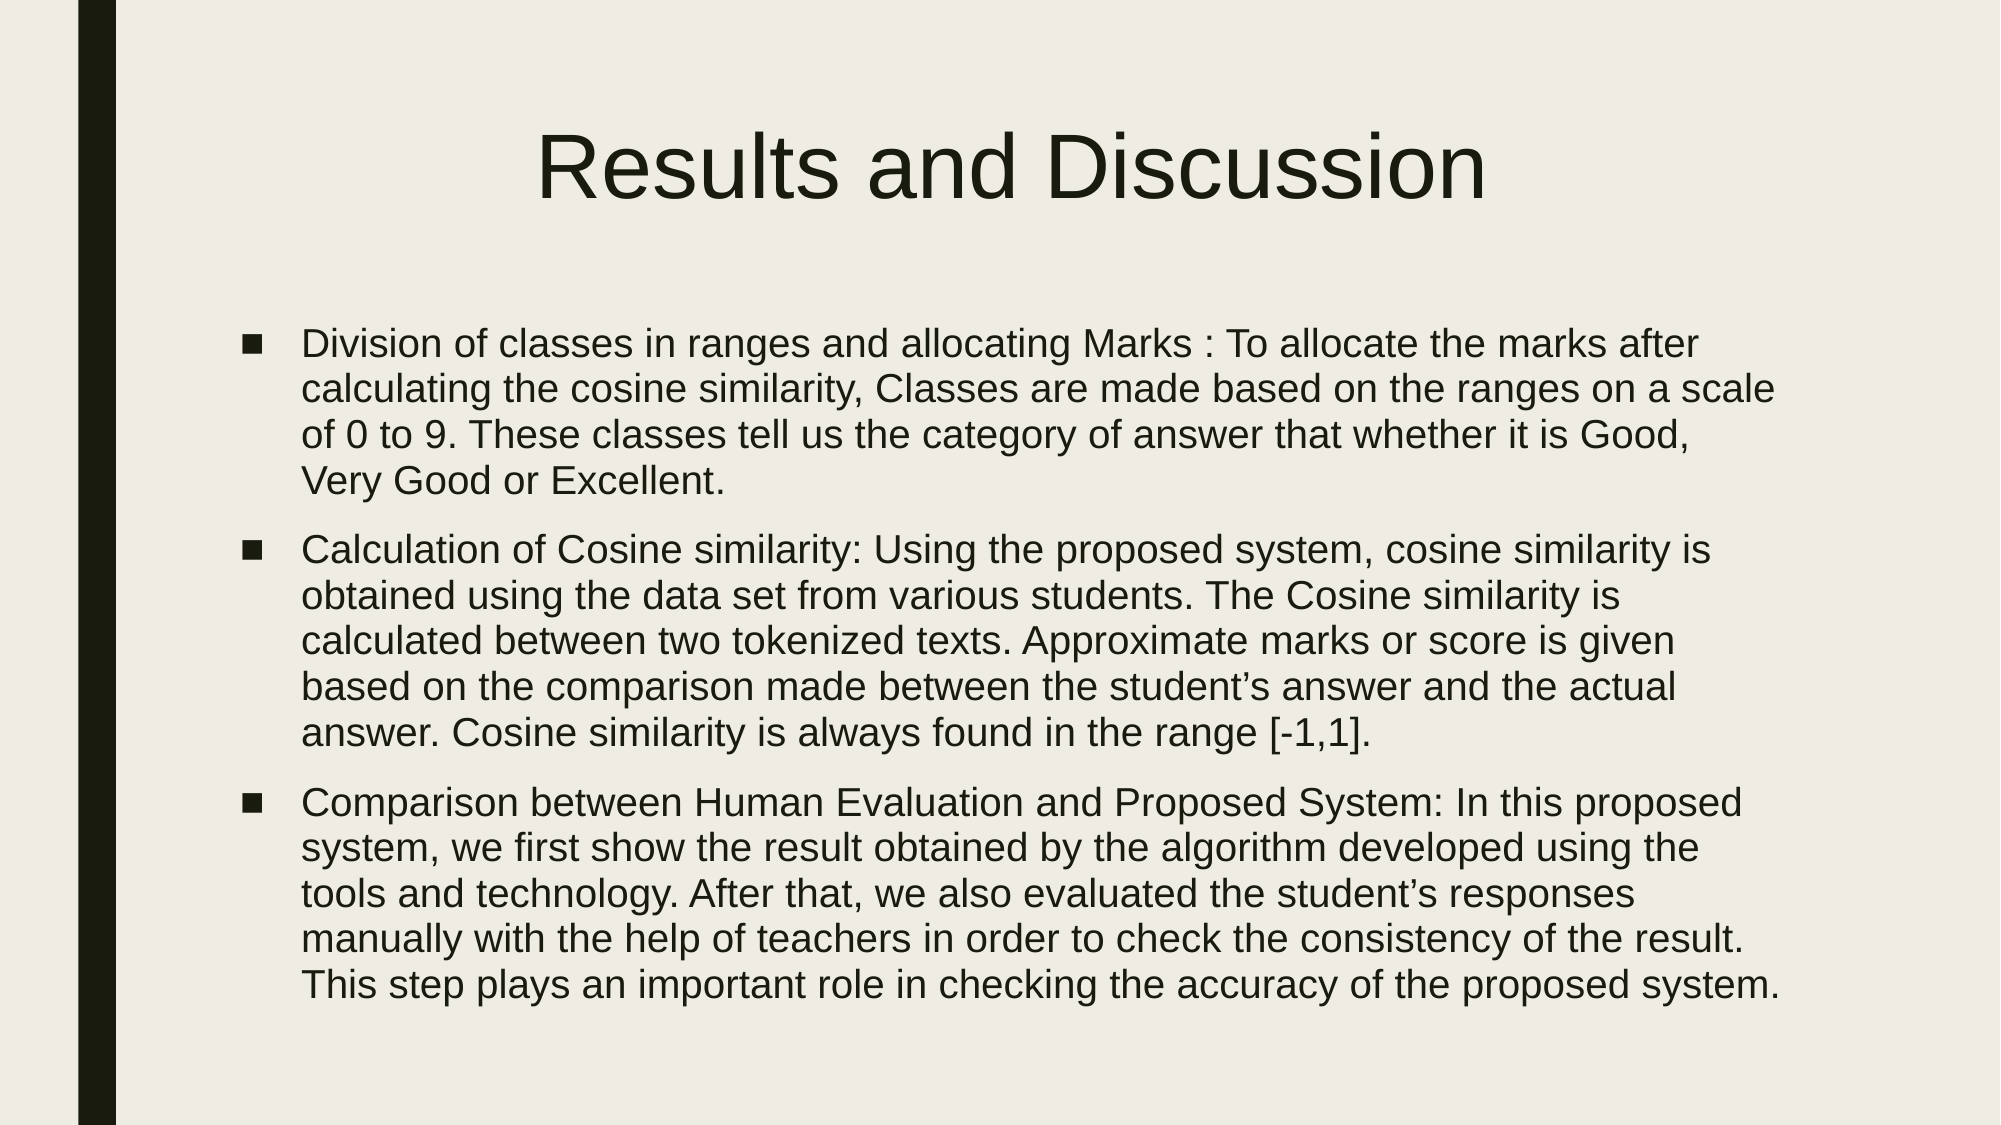

# Results and Discussion
Division of classes in ranges and allocating Marks : To allocate the marks after calculating the cosine similarity, Classes are made based on the ranges on a scale of 0 to 9. These classes tell us the category of answer that whether it is Good, Very Good or Excellent.
Calculation of Cosine similarity: Using the proposed system, cosine similarity is obtained using the data set from various students. The Cosine similarity is calculated between two tokenized texts. Approximate marks or score is given based on the comparison made between the student’s answer and the actual answer. Cosine similarity is always found in the range [-1,1].
Comparison between Human Evaluation and Proposed System: In this proposed system, we first show the result obtained by the algorithm developed using the tools and technology. After that, we also evaluated the student’s responses manually with the help of teachers in order to check the consistency of the result. This step plays an important role in checking the accuracy of the proposed system.